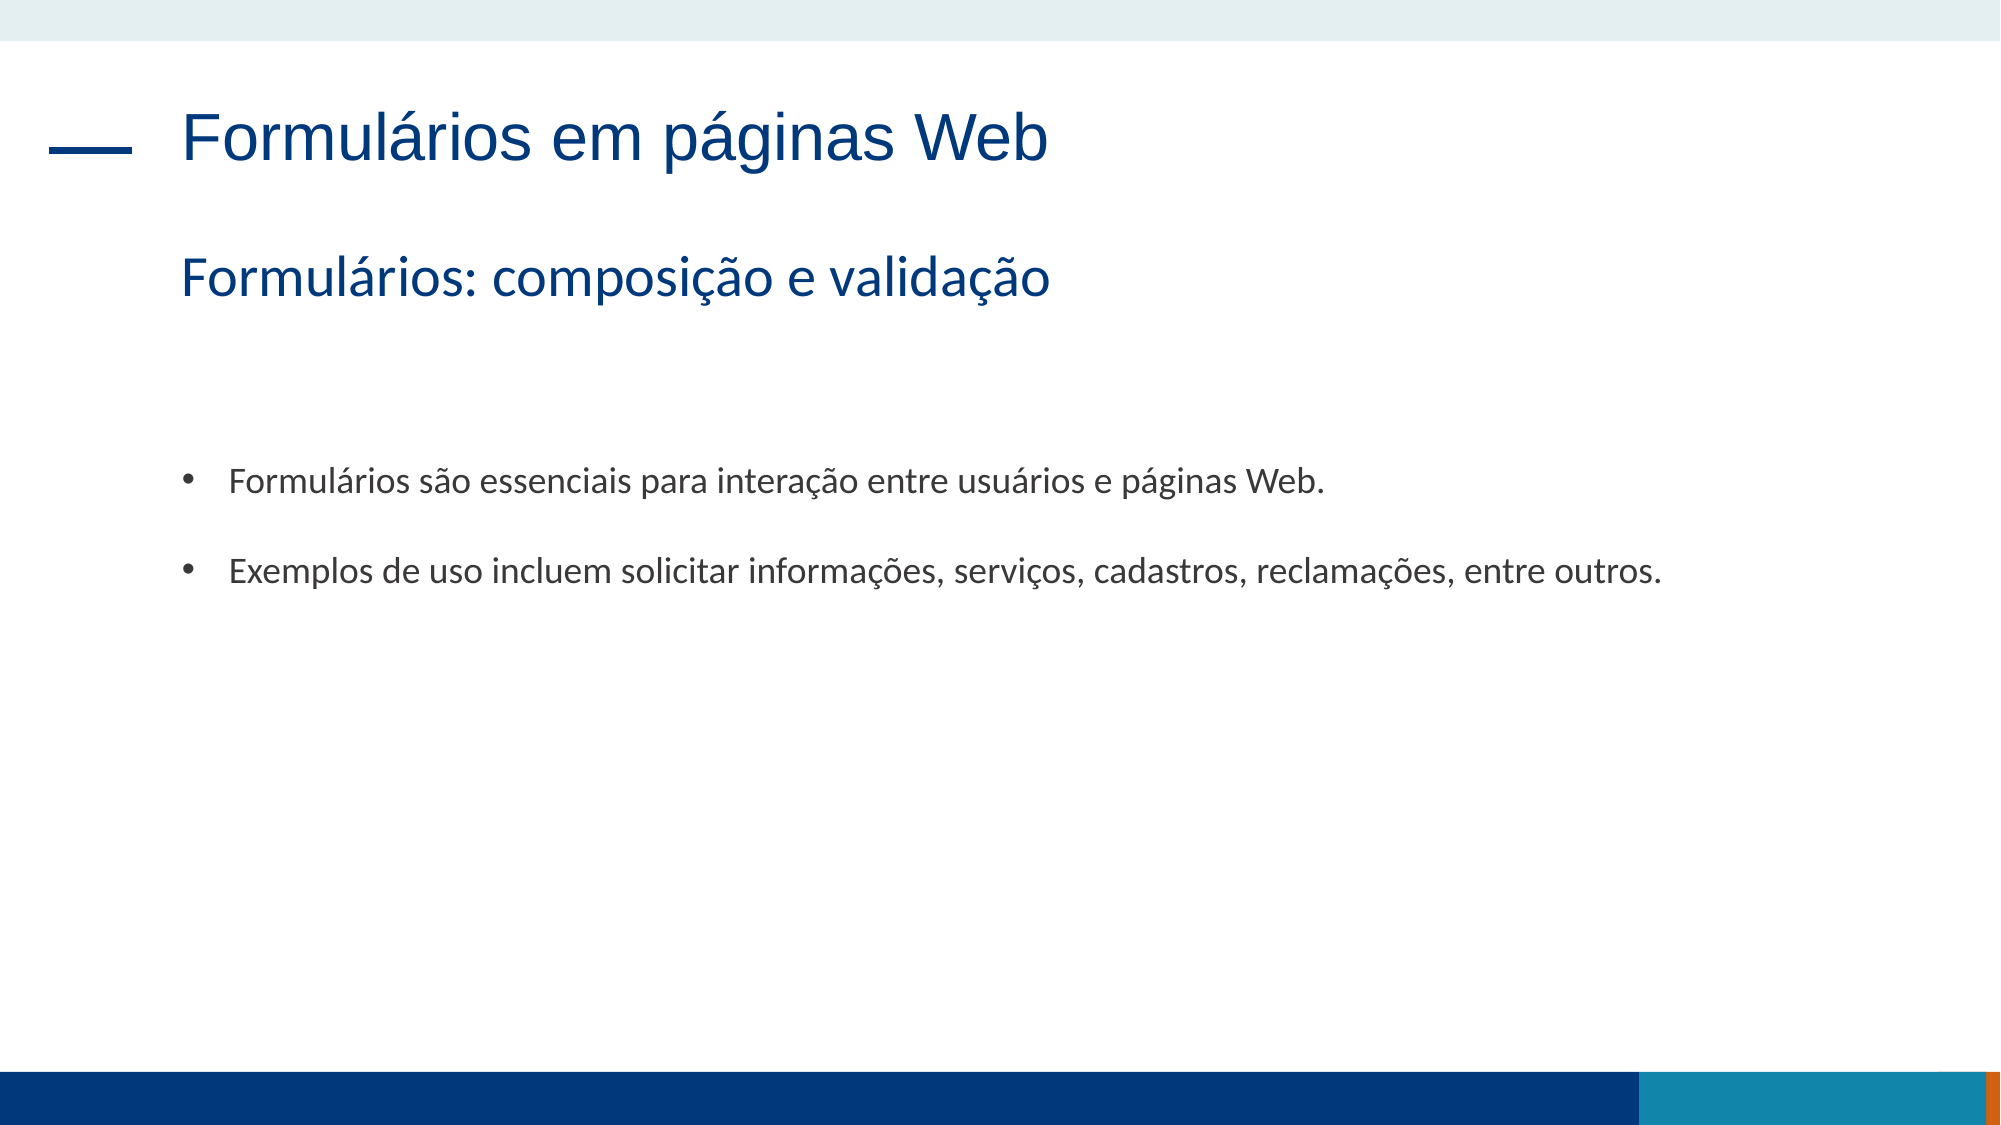

Formulários em páginas Web

Formulários: composição e validação
Formulários são essenciais para interação entre usuários e páginas Web.

Exemplos de uso incluem solicitar informações, serviços, cadastros, reclamações, entre outros.